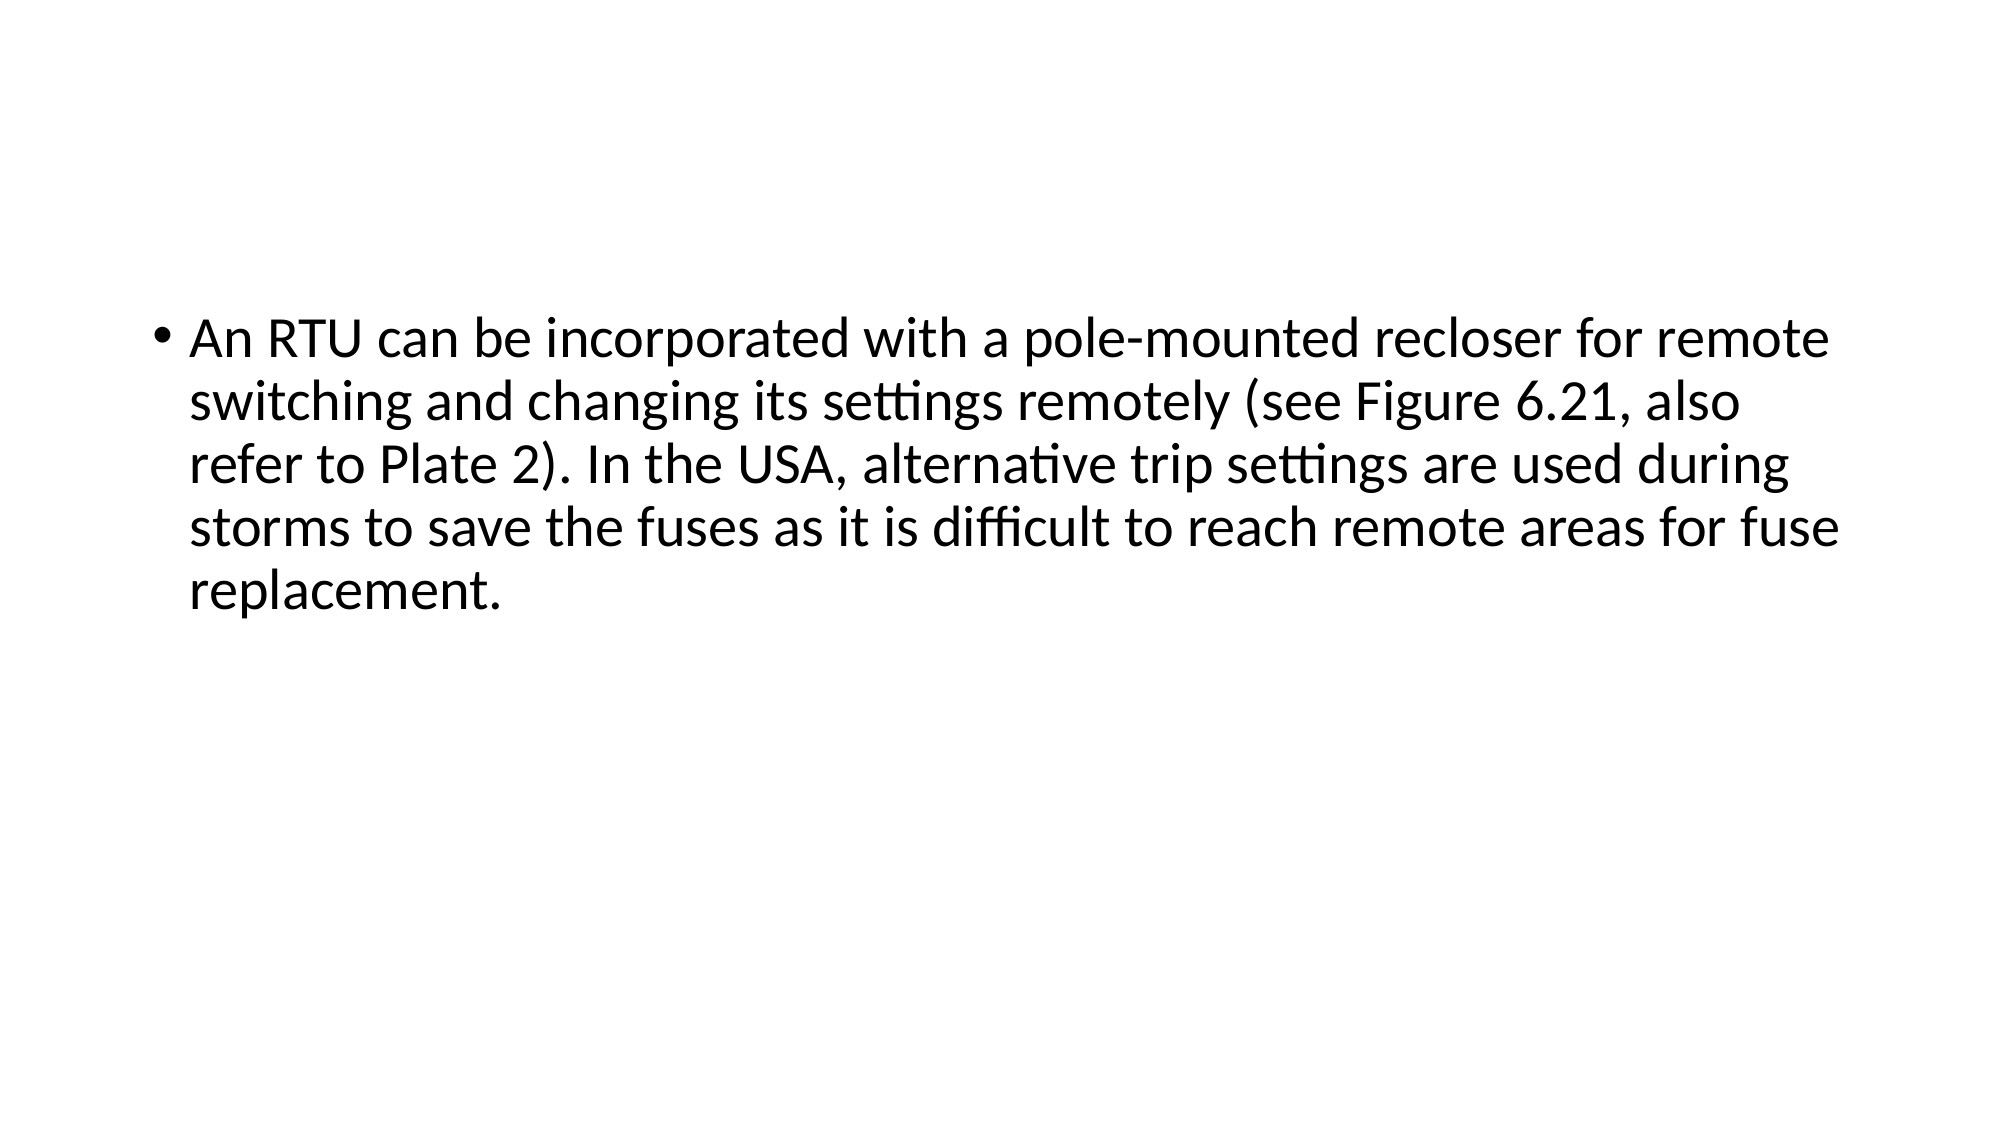

#
An RTU can be incorporated with a pole-mounted recloser for remote switching and changing its settings remotely (see Figure 6.21, also refer to Plate 2). In the USA, alternative trip settings are used during storms to save the fuses as it is difficult to reach remote areas for fuse replacement.